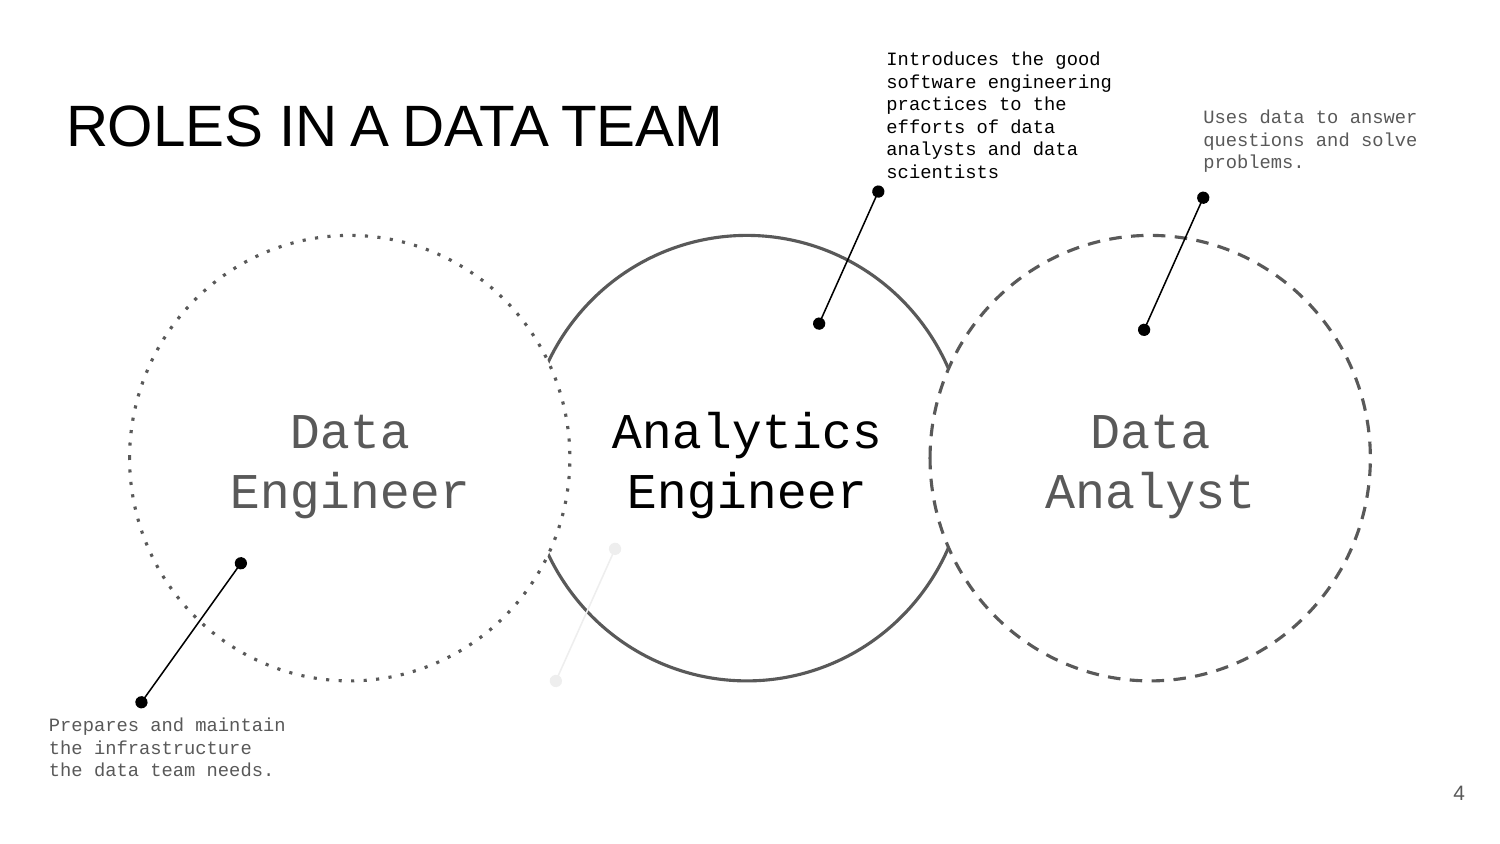

# ROLES IN A DATA TEAM
Uses data to answer questions and solve problems.
Introduces the good software engineering practices to the efforts of data analysts and data scientists
Data Engineer
Analytics Engineer
Data Analyst
Prepares and maintain the infrastructure the data team needs.
Brings an analytical and business-outcomes mindset to the efforts of data engineering
4